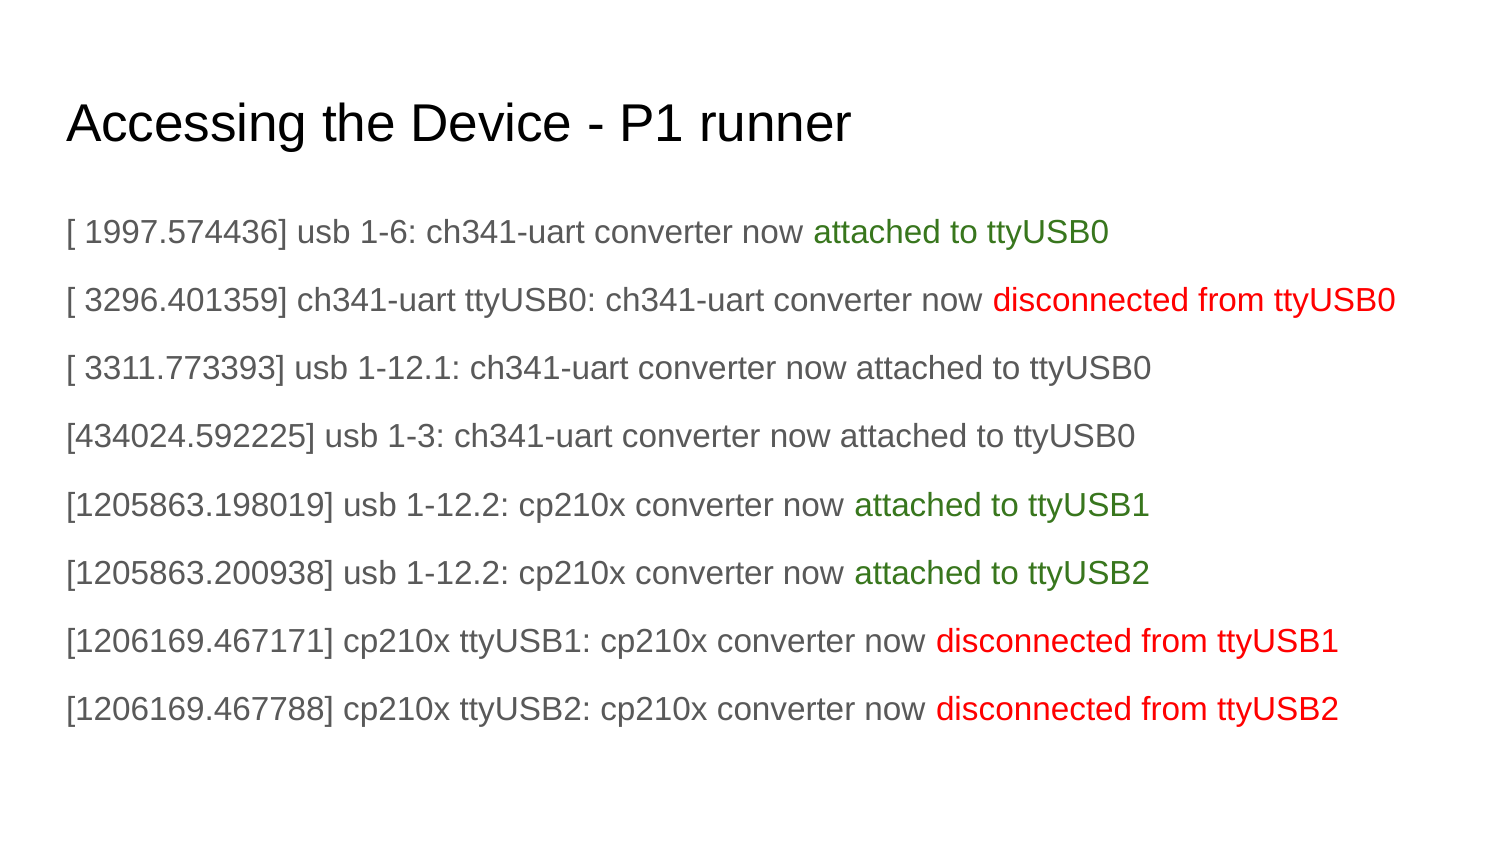

# Accessing the Device - P1 runner
[ 1997.574436] usb 1-6: ch341-uart converter now attached to ttyUSB0
[ 3296.401359] ch341-uart ttyUSB0: ch341-uart converter now disconnected from ttyUSB0
[ 3311.773393] usb 1-12.1: ch341-uart converter now attached to ttyUSB0
[434024.592225] usb 1-3: ch341-uart converter now attached to ttyUSB0
[1205863.198019] usb 1-12.2: cp210x converter now attached to ttyUSB1
[1205863.200938] usb 1-12.2: cp210x converter now attached to ttyUSB2
[1206169.467171] cp210x ttyUSB1: cp210x converter now disconnected from ttyUSB1
[1206169.467788] cp210x ttyUSB2: cp210x converter now disconnected from ttyUSB2